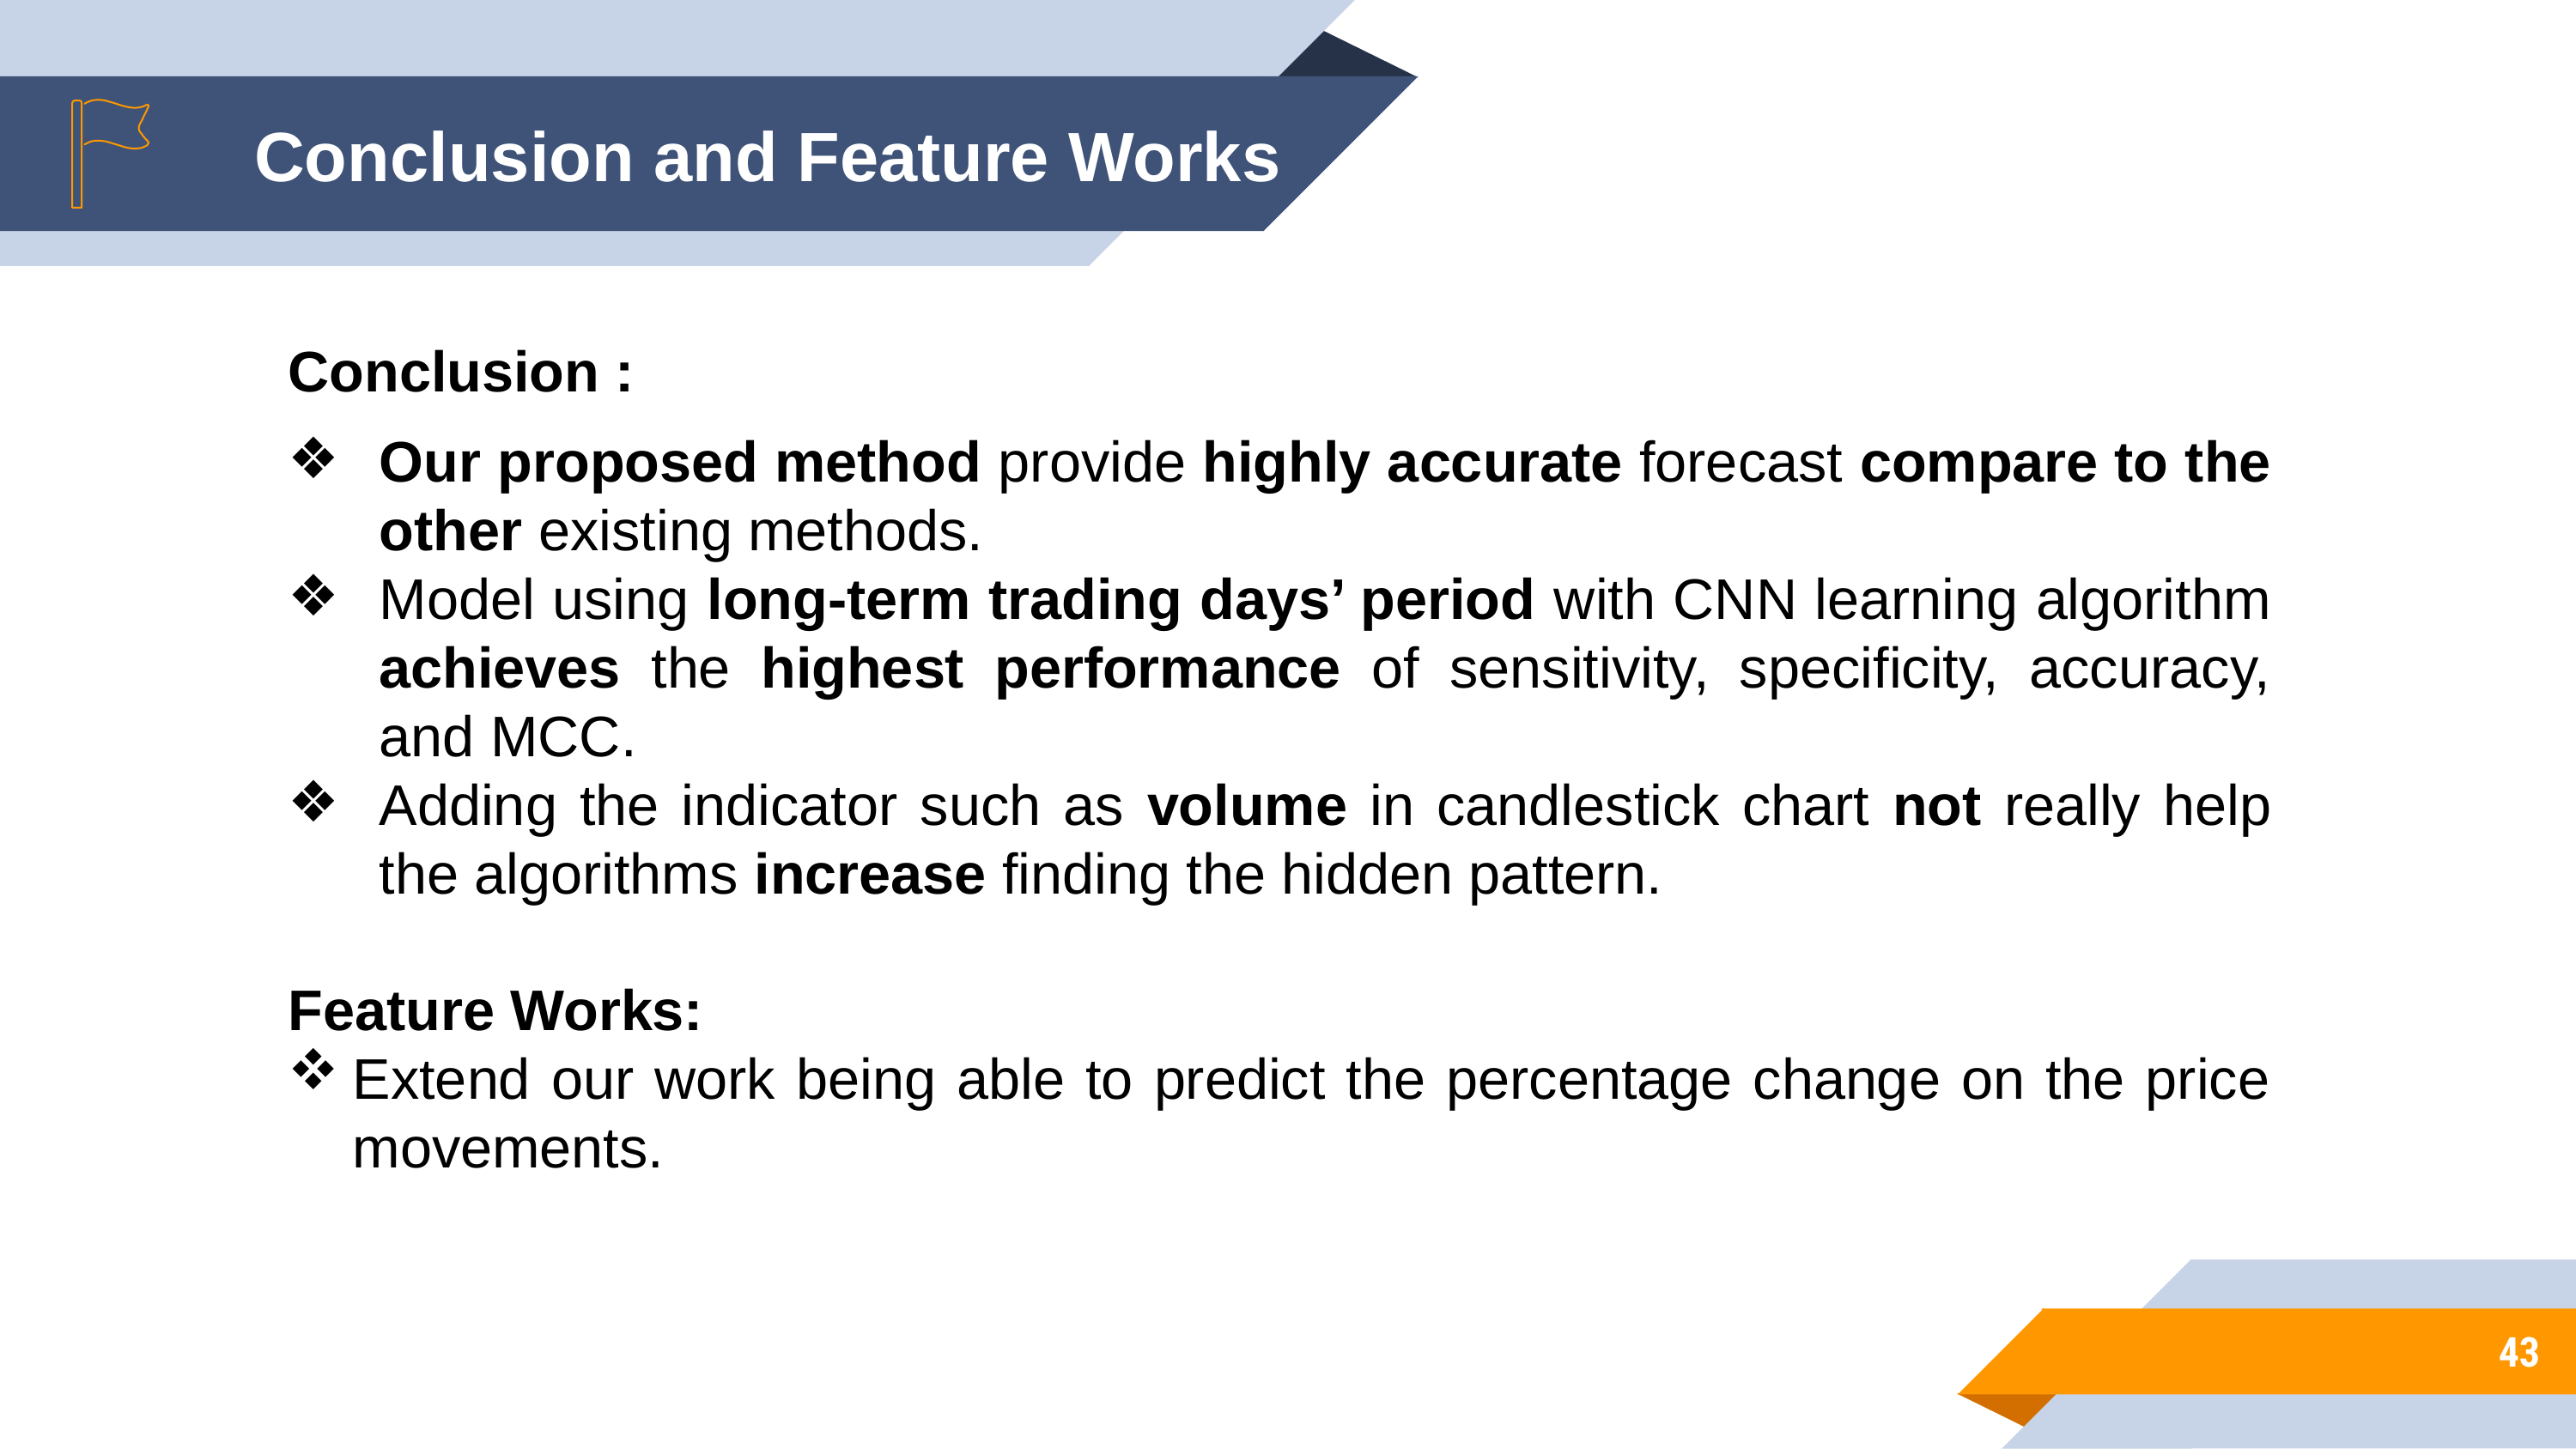

# Conclusion and Feature Works

Conclusion :
Our proposed method provide highly accurate forecast compare to the other existing methods.
Model using long-term trading days’ period with CNN learning algorithm achieves the highest performance of sensitivity, specificity, accuracy, and MCC.
Adding the indicator such as volume in candlestick chart not really help the algorithms increase finding the hidden pattern.

Feature Works:
Extend our work being able to predict the percentage change on the price movements.
43